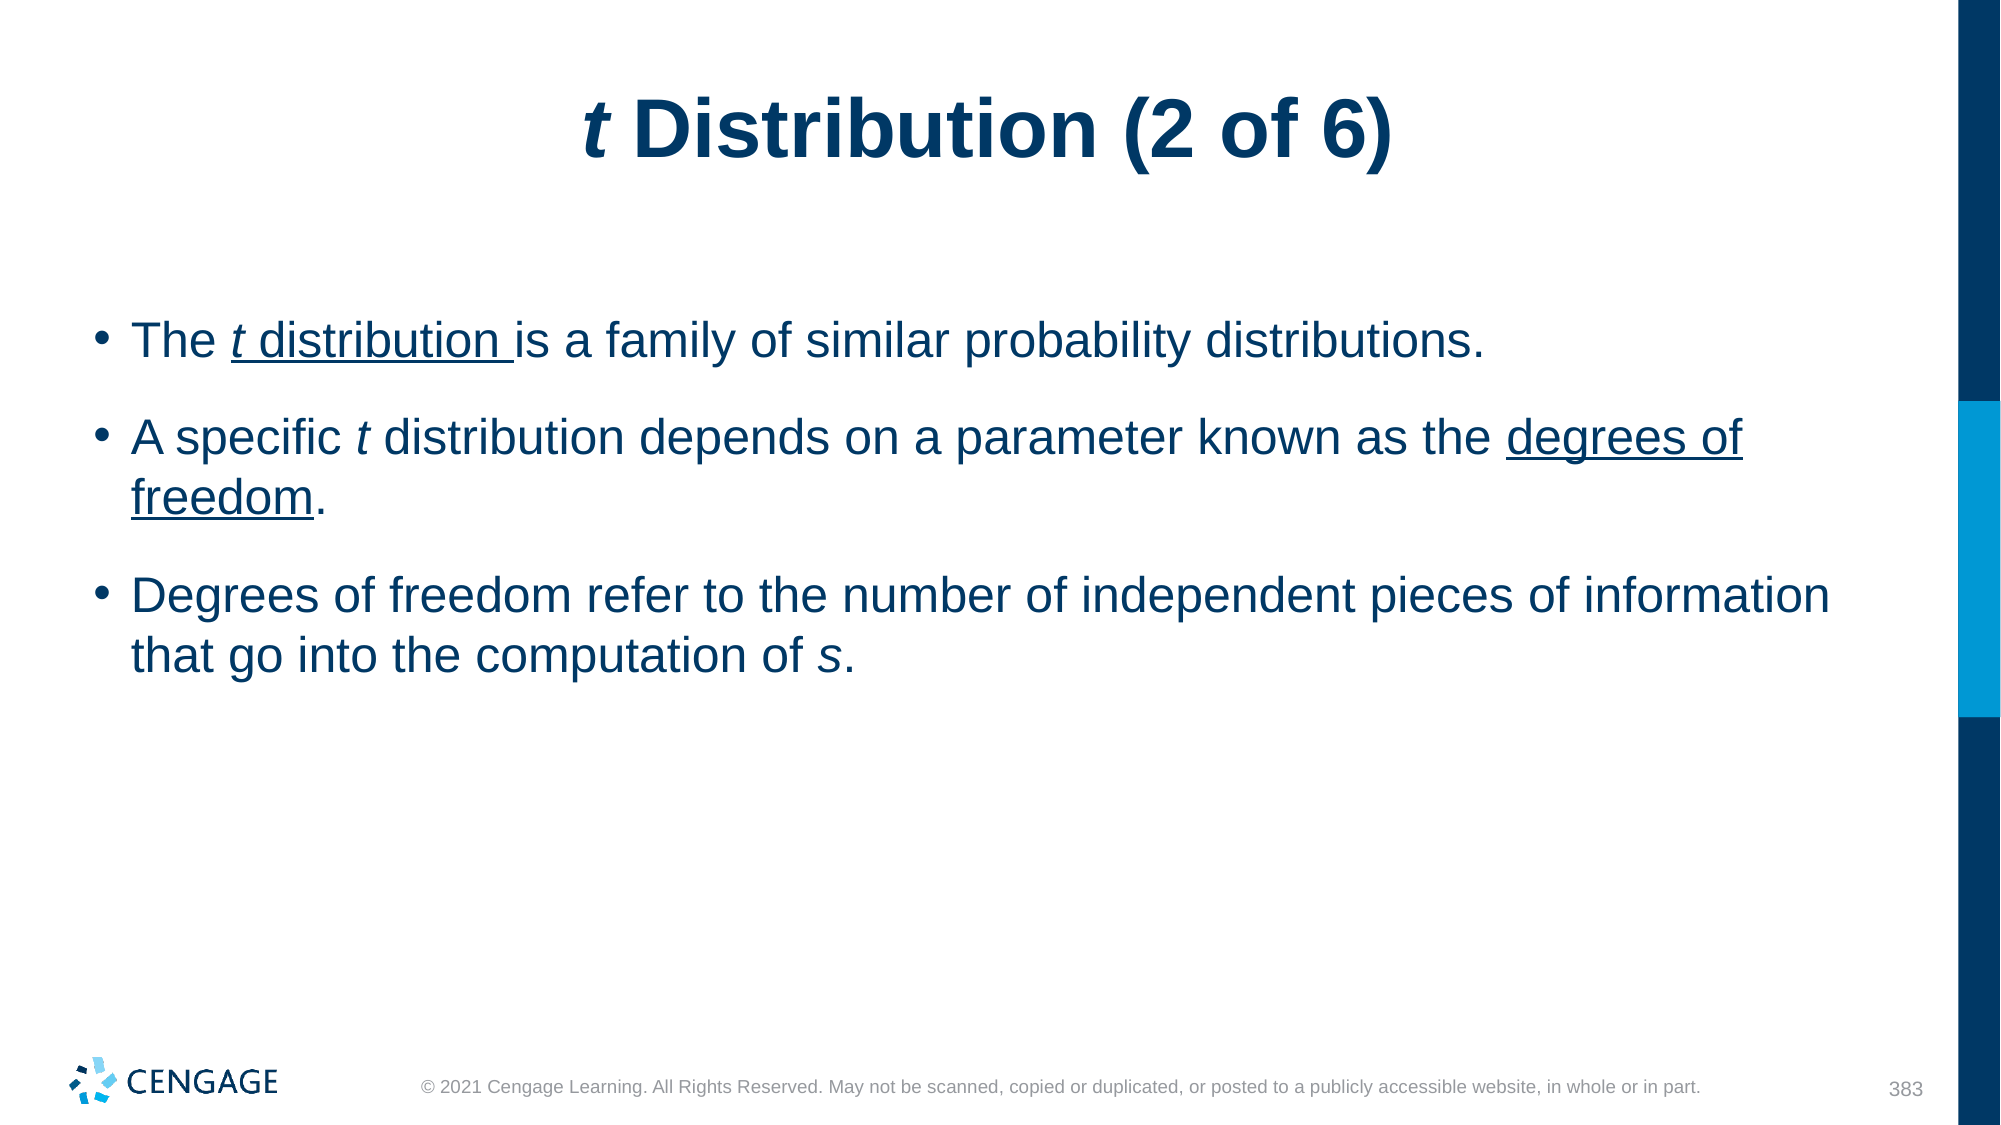

# t Distribution (2 of 6)
The t distribution is a family of similar probability distributions.
A specific t distribution depends on a parameter known as the degrees of freedom.
Degrees of freedom refer to the number of independent pieces of information that go into the computation of s.